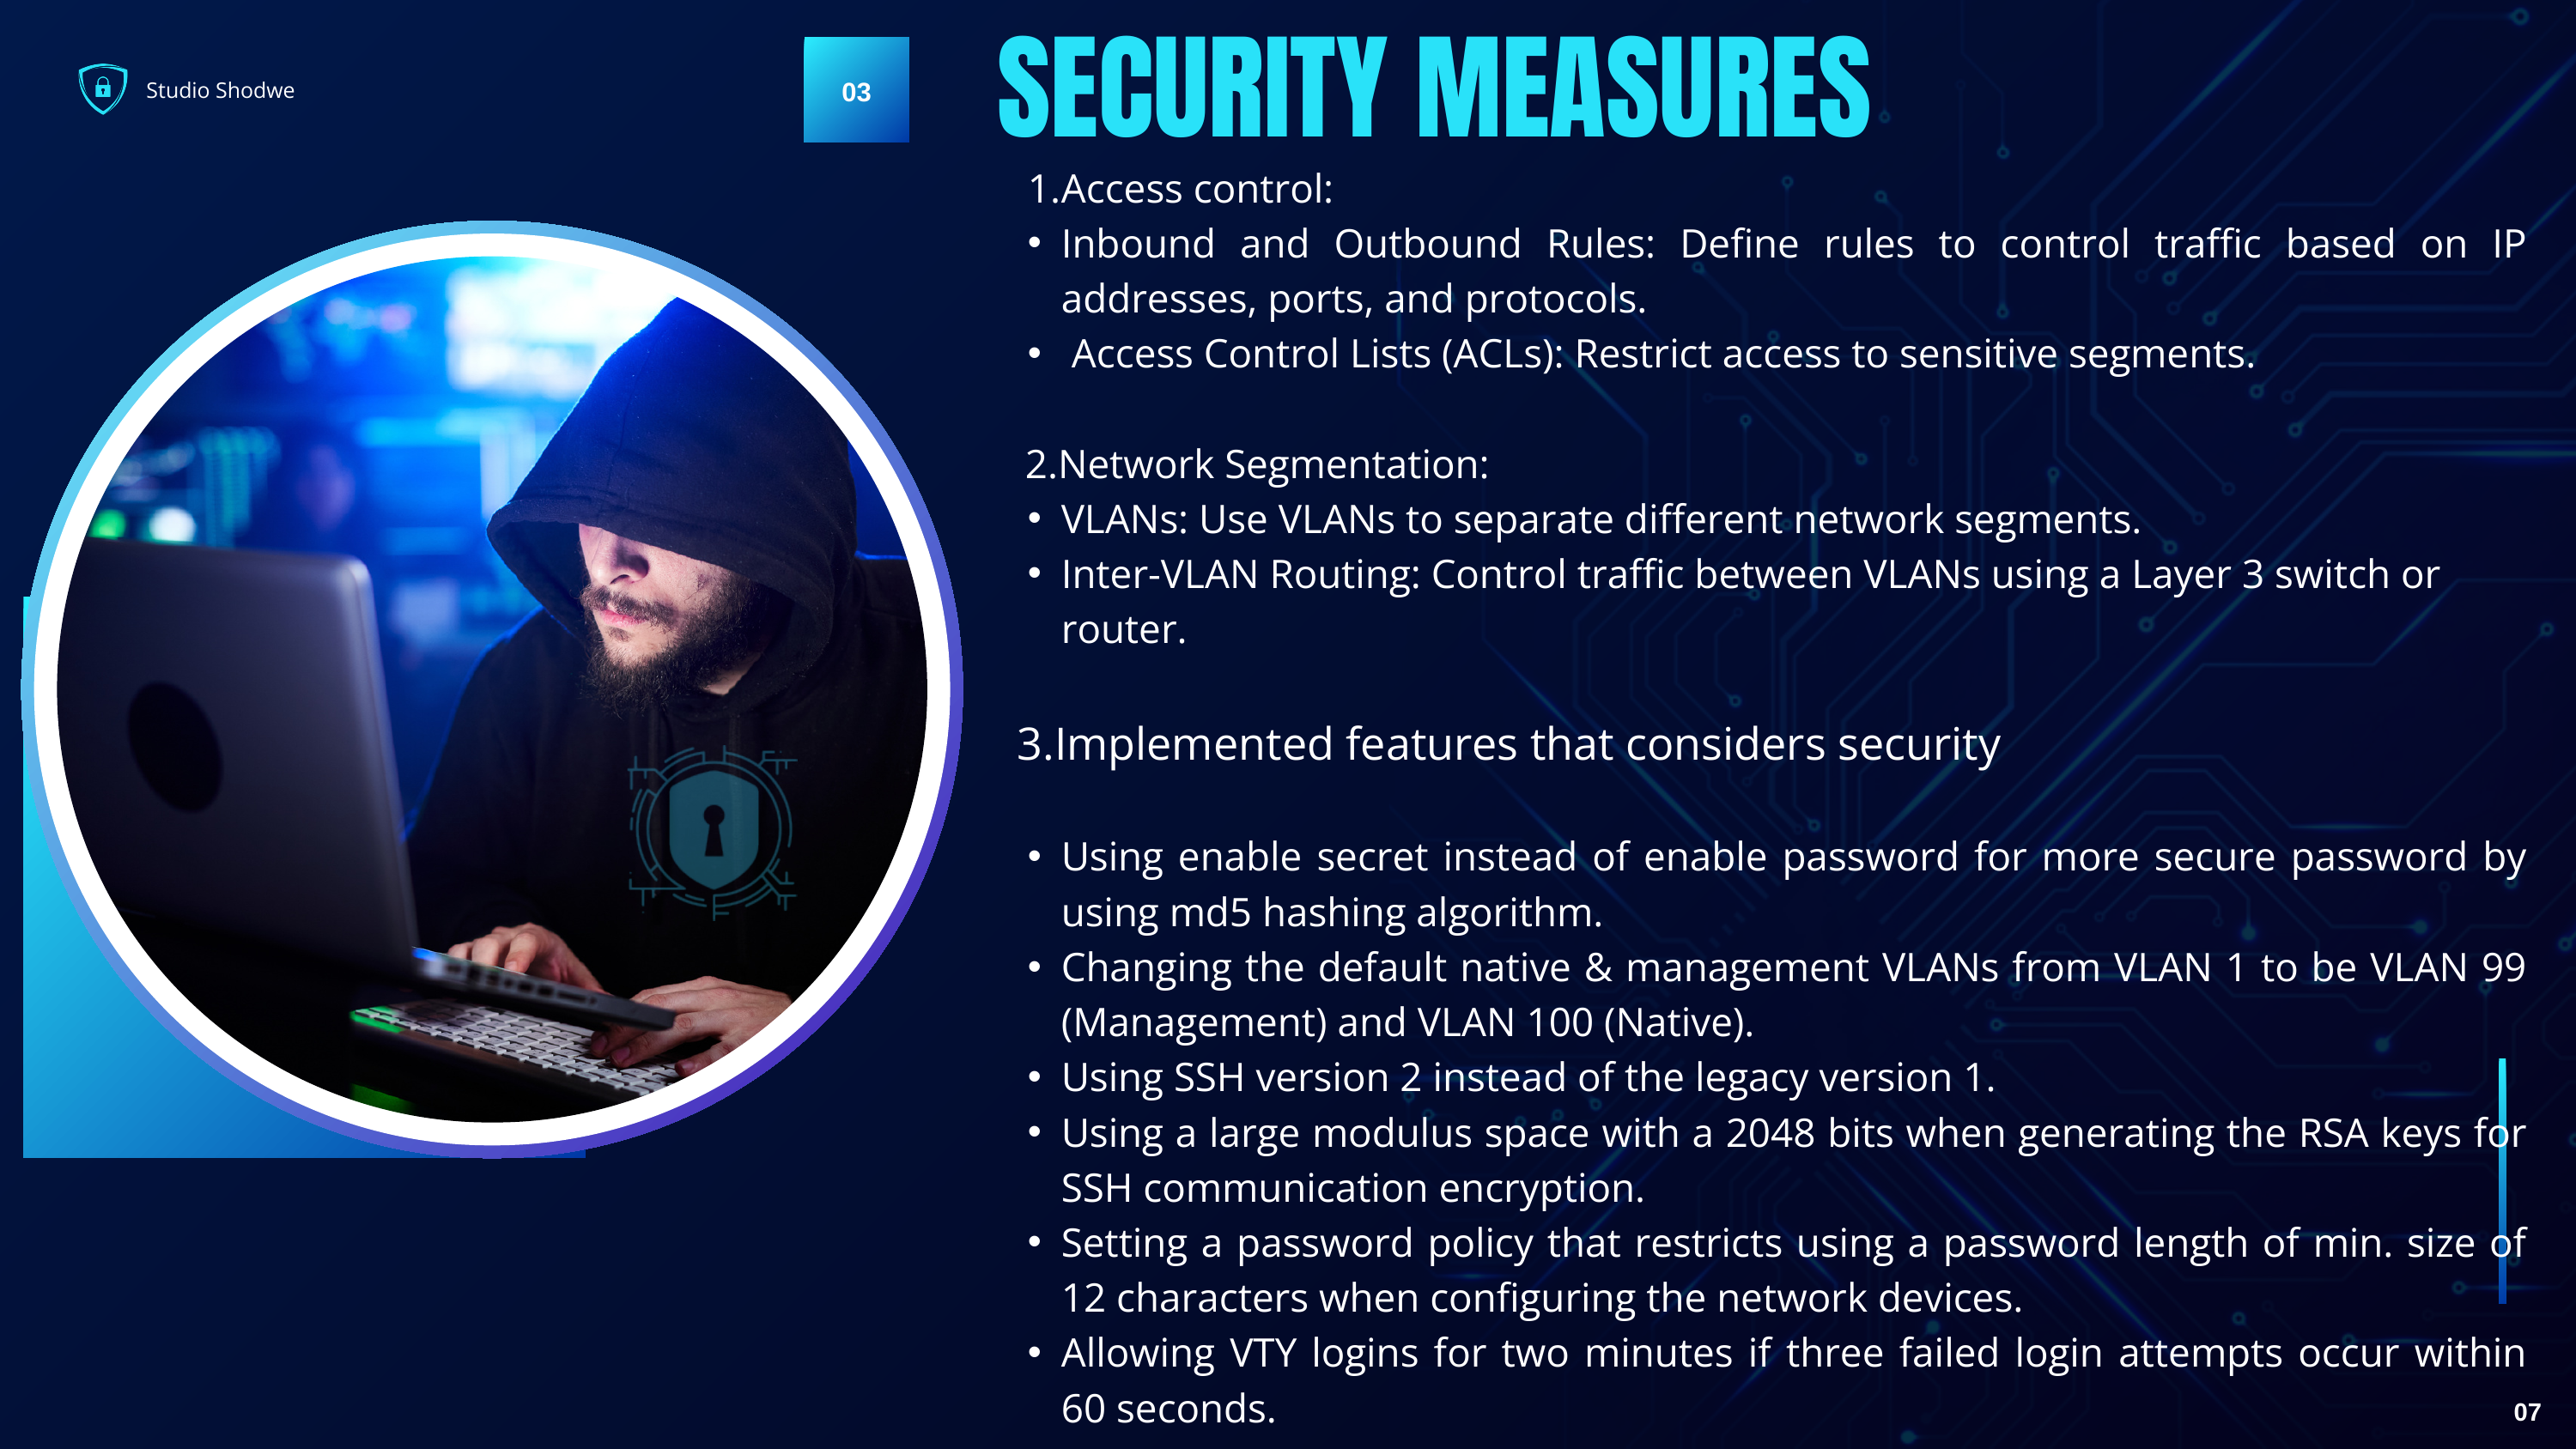

SECURITY MEASURES

03
Studio Shodwe

Access control:
Inbound and Outbound Rules: Define rules to control traffic based on IP addresses, ports, and protocols.
 Access Control Lists (ACLs): Restrict access to sensitive segments.

   2.Network Segmentation:
VLANs: Use VLANs to separate different network segments.
Inter-VLAN Routing: Control traffic between VLANs using a Layer 3 switch or router.

  3.Implemented features that considers security

Using enable secret instead of enable password for more secure password by using md5 hashing algorithm.
Changing the default native & management VLANs from VLAN 1 to be VLAN 99 (Management) and VLAN 100 (Native).
Using SSH version 2 instead of the legacy version 1.
Using a large modulus space with a 2048 bits when generating the RSA keys for SSH communication encryption.
Setting a password policy that restricts using a password length of min. size of 12 characters when configuring the network devices.
Allowing VTY logins for two minutes if three failed login attempts occur within 60 seconds.

07